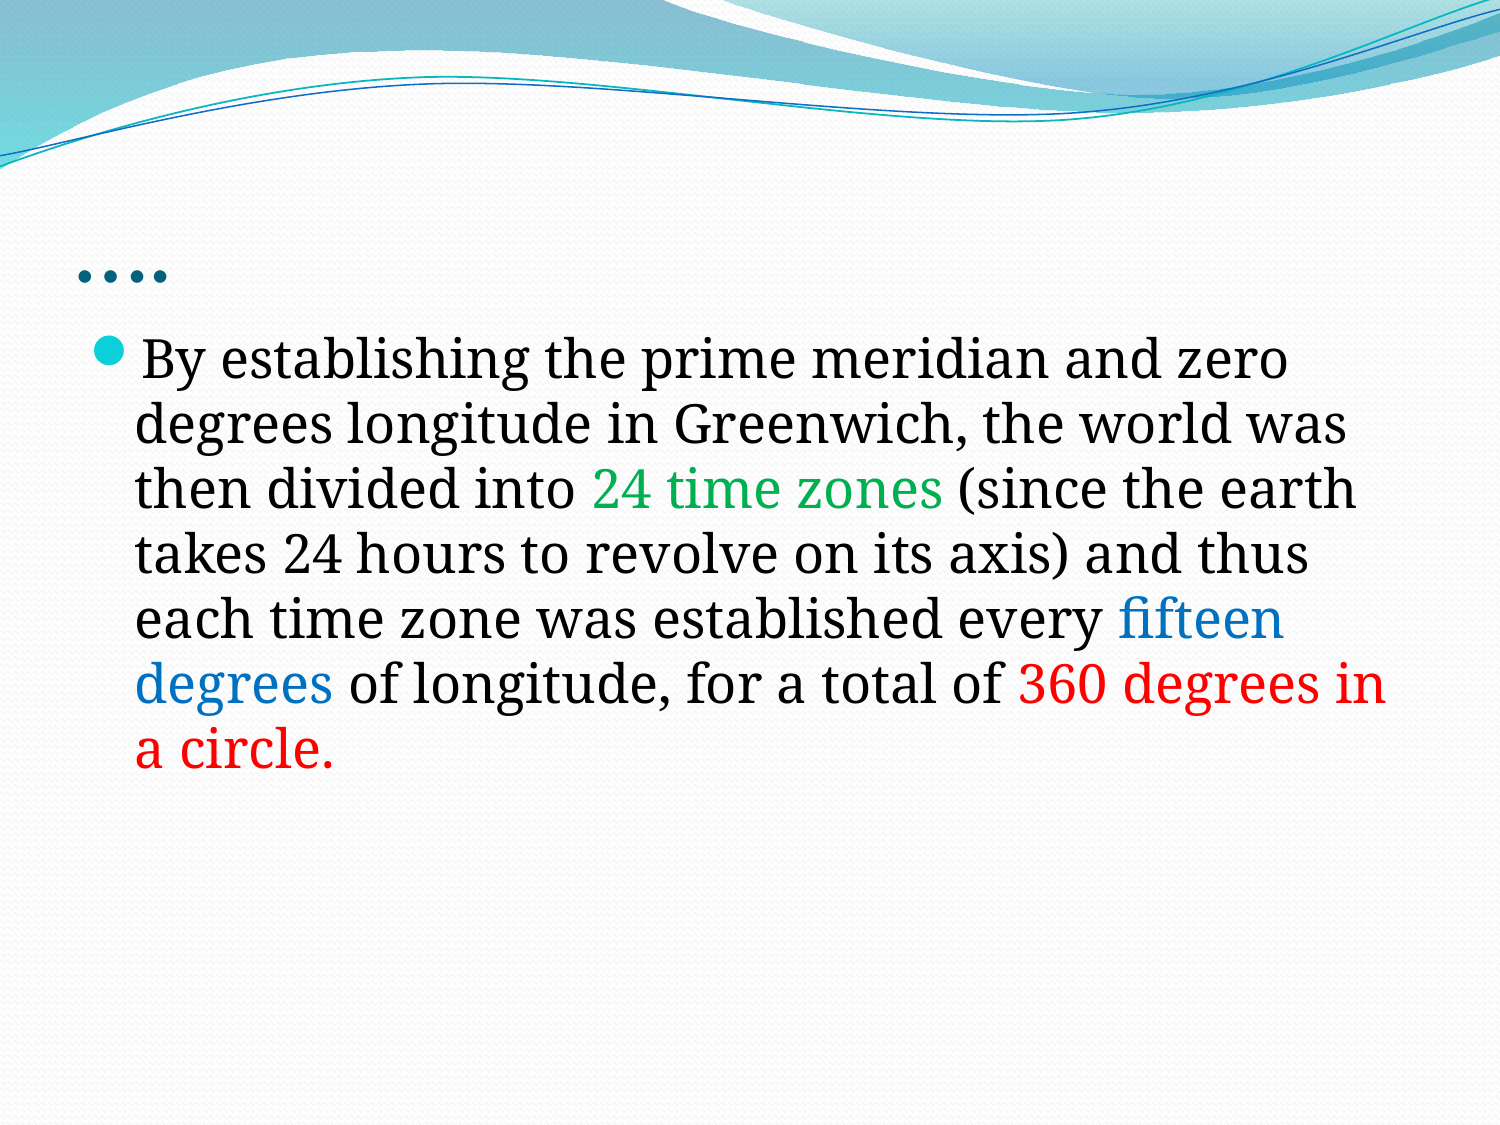

# ….
By establishing the prime meridian and zero degrees longitude in Greenwich, the world was then divided into 24 time zones (since the earth takes 24 hours to revolve on its axis) and thus each time zone was established every fifteen degrees of longitude, for a total of 360 degrees in a circle.